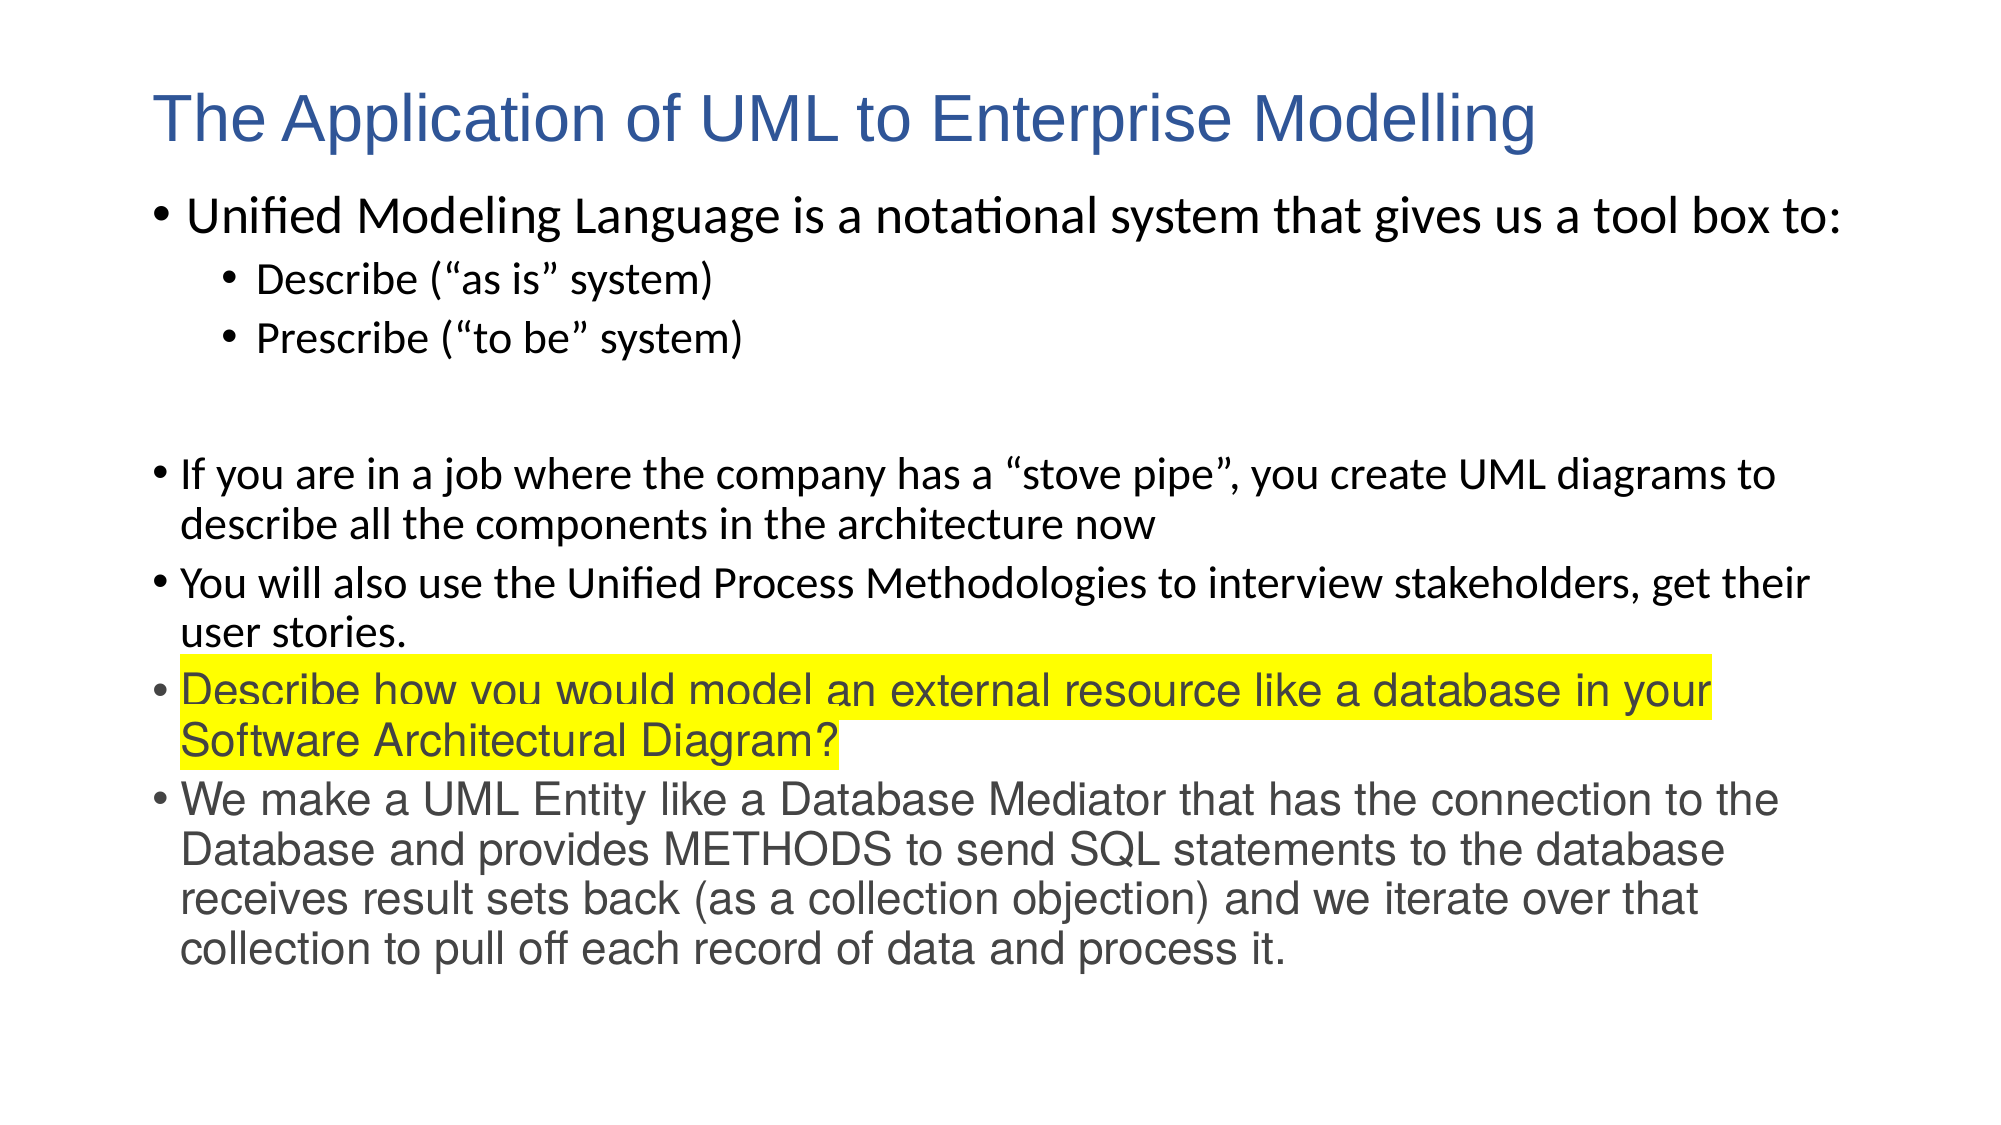

# The Application of UML to Enterprise Modelling
Unified Modeling Language is a notational system that gives us a tool box to:
Describe (“as is” system)
Prescribe (“to be” system)

If you are in a job where the company has a “stove pipe”, you create UML diagrams to describe all the components in the architecture now
You will also use the Unified Process Methodologies to interview stakeholders, get their user stories.
Describe how you would model an external resource like a database in your Software Architectural Diagram?
We make a UML Entity like a Database Mediator that has the connection to the Database and provides METHODS to send SQL statements to the database receives result sets back (as a collection objection) and we iterate over that collection to pull off each record of data and process it.